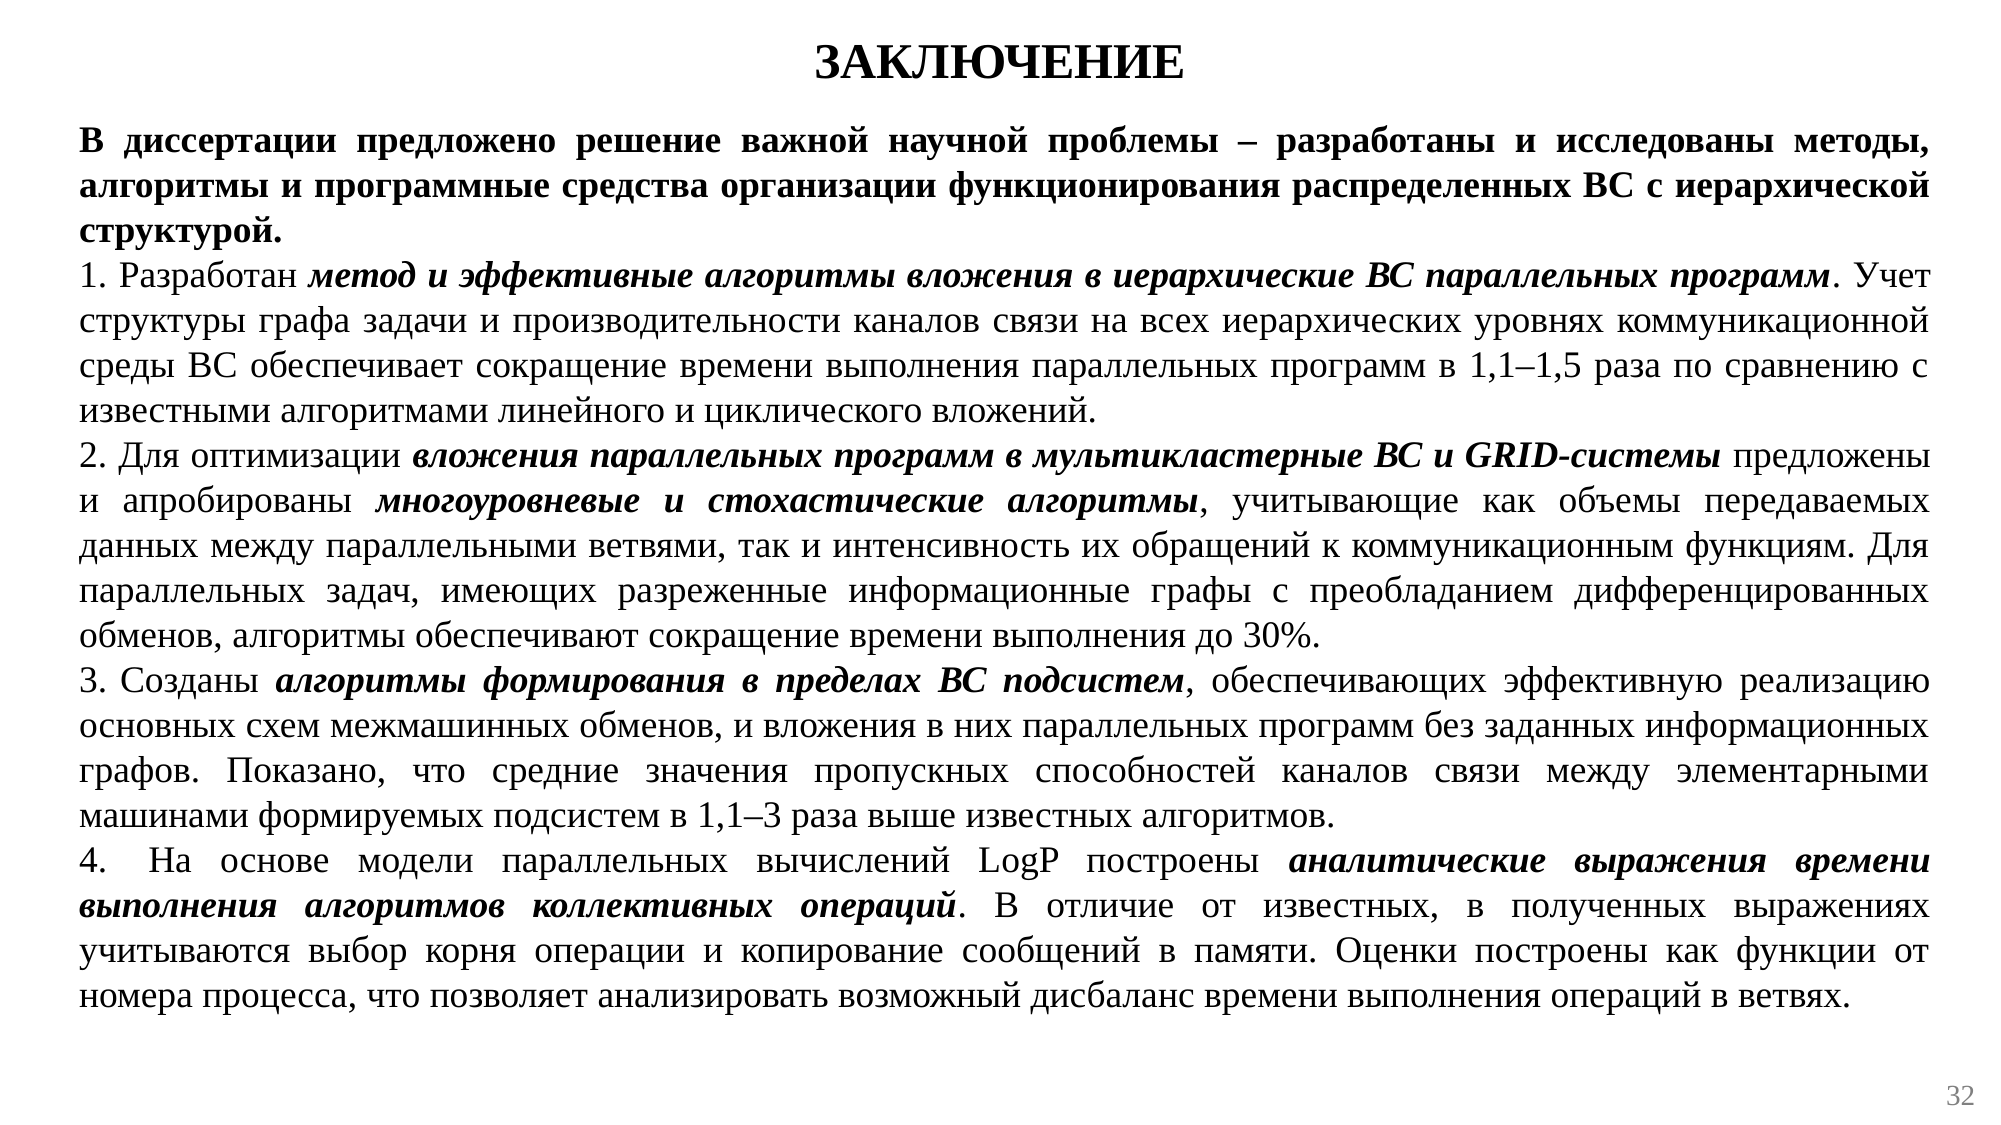

ЗАКЛЮЧЕНИЕ
В диссертации предложено решение важной научной проблемы – разработаны и исследованы методы, алгоритмы и программные средства организации функционирования распределенных ВС с иерархической структурой.
1. Разработан метод и эффективные алгоритмы вложения в иерархические ВС параллельных программ. Учет структуры графа задачи и производительности каналов связи на всех иерархических уровнях коммуникационной среды ВС обеспечивает сокращение времени выполнения параллельных программ в 1,1–1,5 раза по сравнению с известными алгоритмами линейного и циклического вложений.
2. Для оптимизации вложения параллельных программ в мультикластерные ВС и GRID-системы предложены и апробированы многоуровневые и стохастические алгоритмы, учитывающие как объемы передаваемых данных между параллельными ветвями, так и интенсивность их обращений к коммуникационным функциям. Для параллельных задач, имеющих разреженные информационные графы с преобладанием дифференцированных обменов, алгоритмы обеспечивают сокращение времени выполнения до 30%.
3.‑Созданы алгоритмы формирования в пределах ВС подсистем, обеспечивающих эффективную реализацию основных схем межмашинных обменов, и вложения в них параллельных программ без заданных информационных графов. Показано, что средние значения пропускных способностей каналов связи между элементарными машинами формируемых подсистем в 1,1–3 раза выше известных алгоритмов.
4.‑ На основе модели параллельных вычислений LogP построены аналитические выражения времени выполнения алгоритмов коллективных операций. В отличие от известных, в полученных выражениях учитываются выбор корня операции и копирование сообщений в памяти. Оценки построены как функции от номера процесса, что позволяет анализировать возможный дисбаланс времени выполнения операций в ветвях.
32